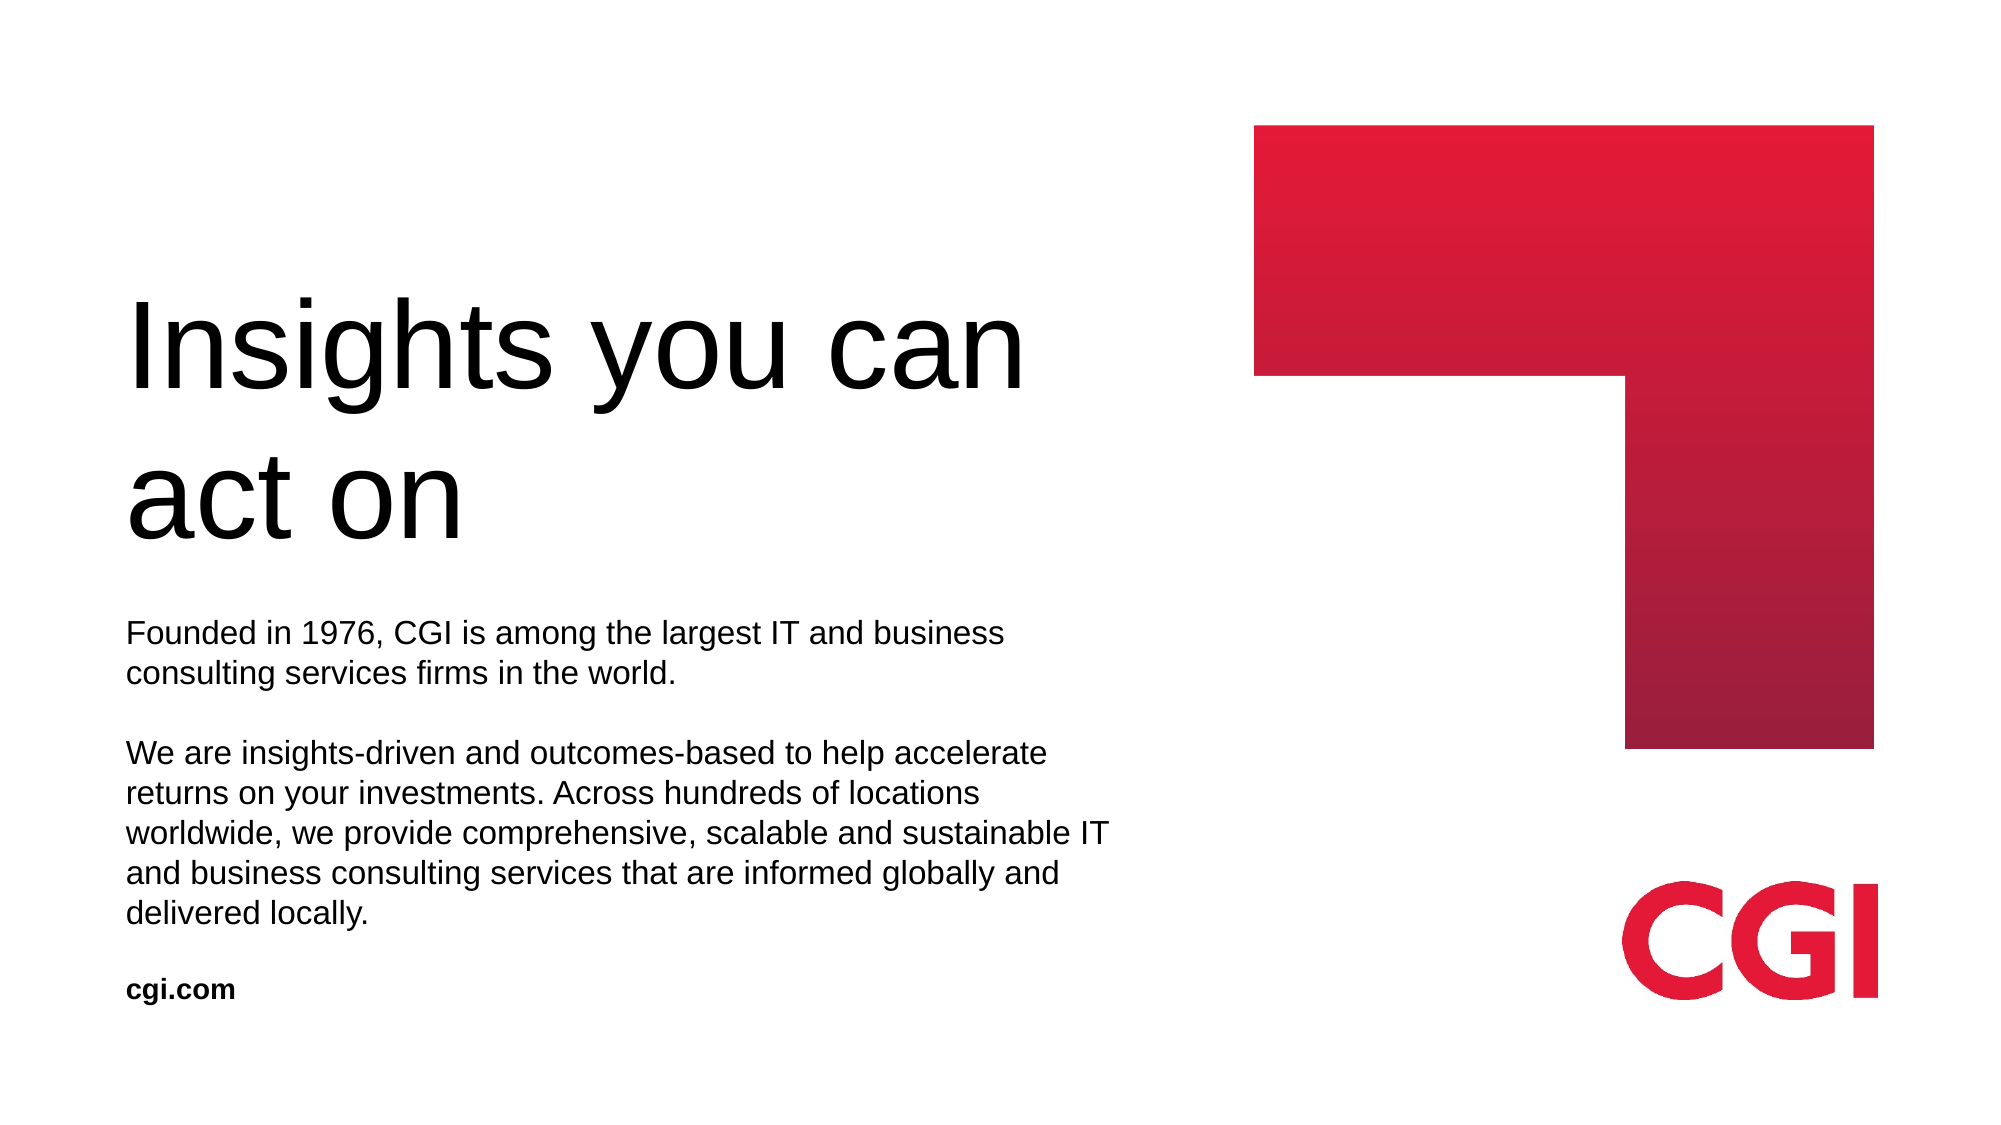

Insights you can
act on
Founded in 1976, CGI is among the largest IT and business consulting services firms in the world.

We are insights-driven and outcomes-based to help accelerate returns on your investments. Across hundreds of locations worldwide, we provide comprehensive, scalable and sustainable IT and business consulting services that are informed globally and delivered locally.